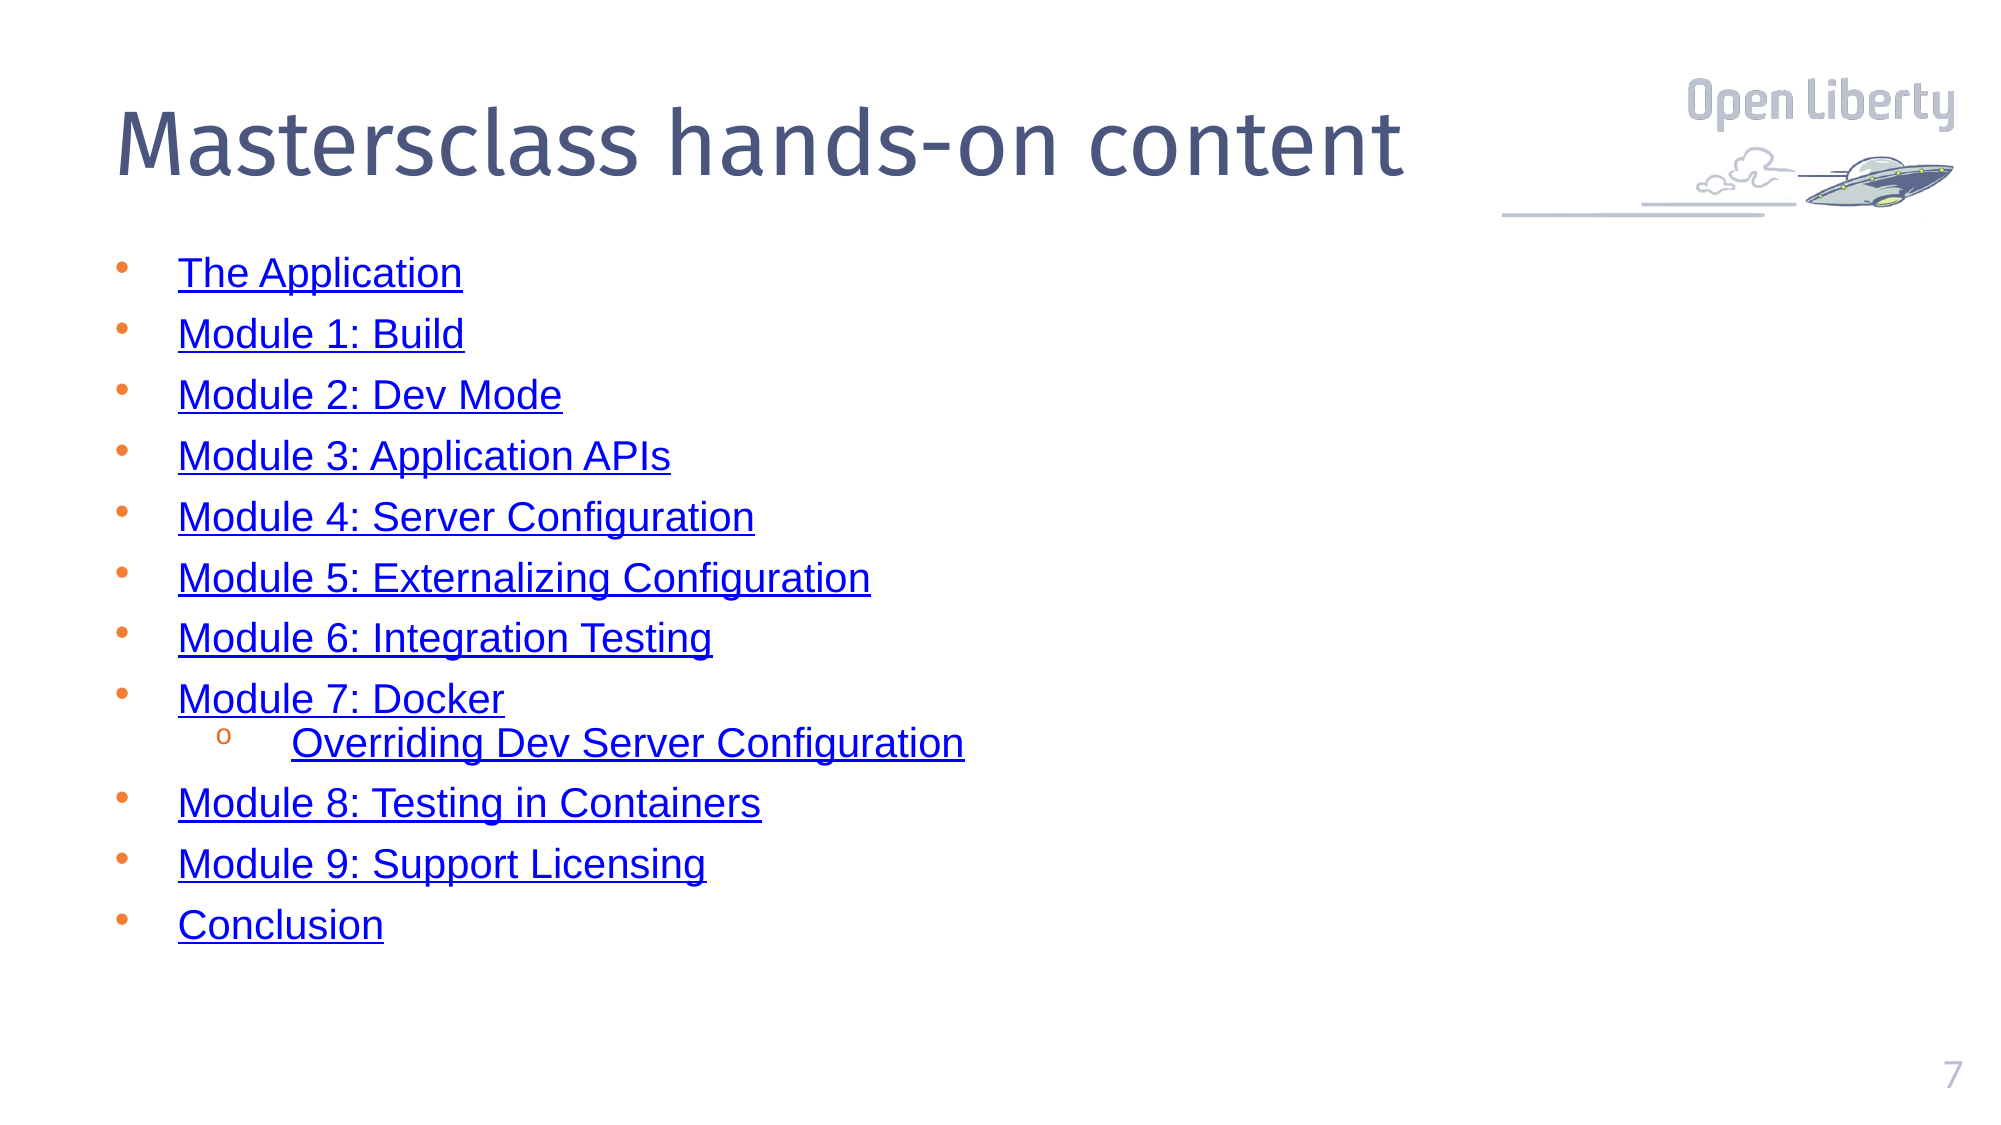

# Mastersclass hands-on content
The Application
Module 1: Build
Module 2: Dev Mode
Module 3: Application APIs
Module 4: Server Configuration
Module 5: Externalizing Configuration
Module 6: Integration Testing
Module 7: Docker
Overriding Dev Server Configuration
Module 8: Testing in Containers
Module 9: Support Licensing
Conclusion